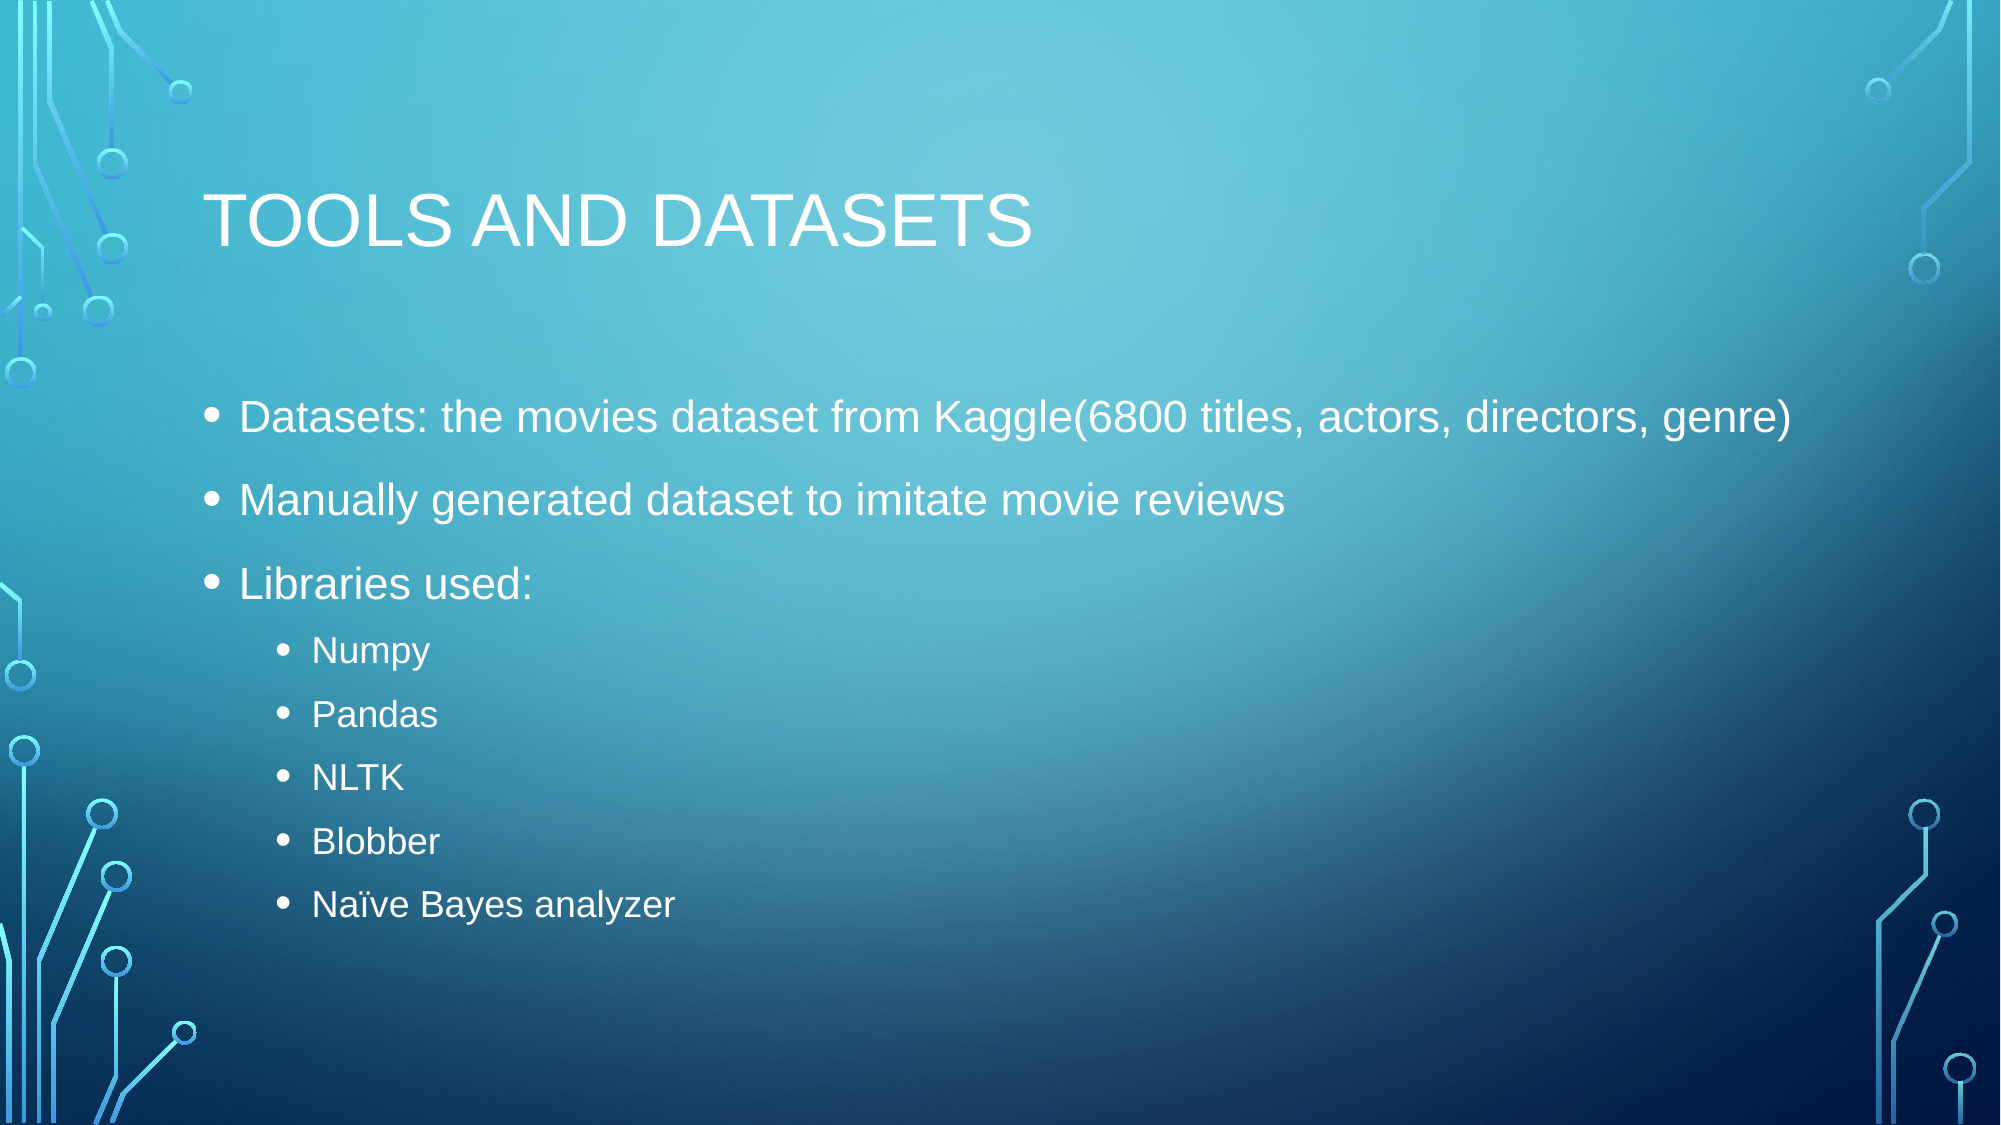

# Tools and Datasets
Datasets: the movies dataset from Kaggle(6800 titles, actors, directors, genre)
Manually generated dataset to imitate movie reviews
Libraries used:
Numpy
Pandas
NLTK
Blobber
Naïve Bayes analyzer